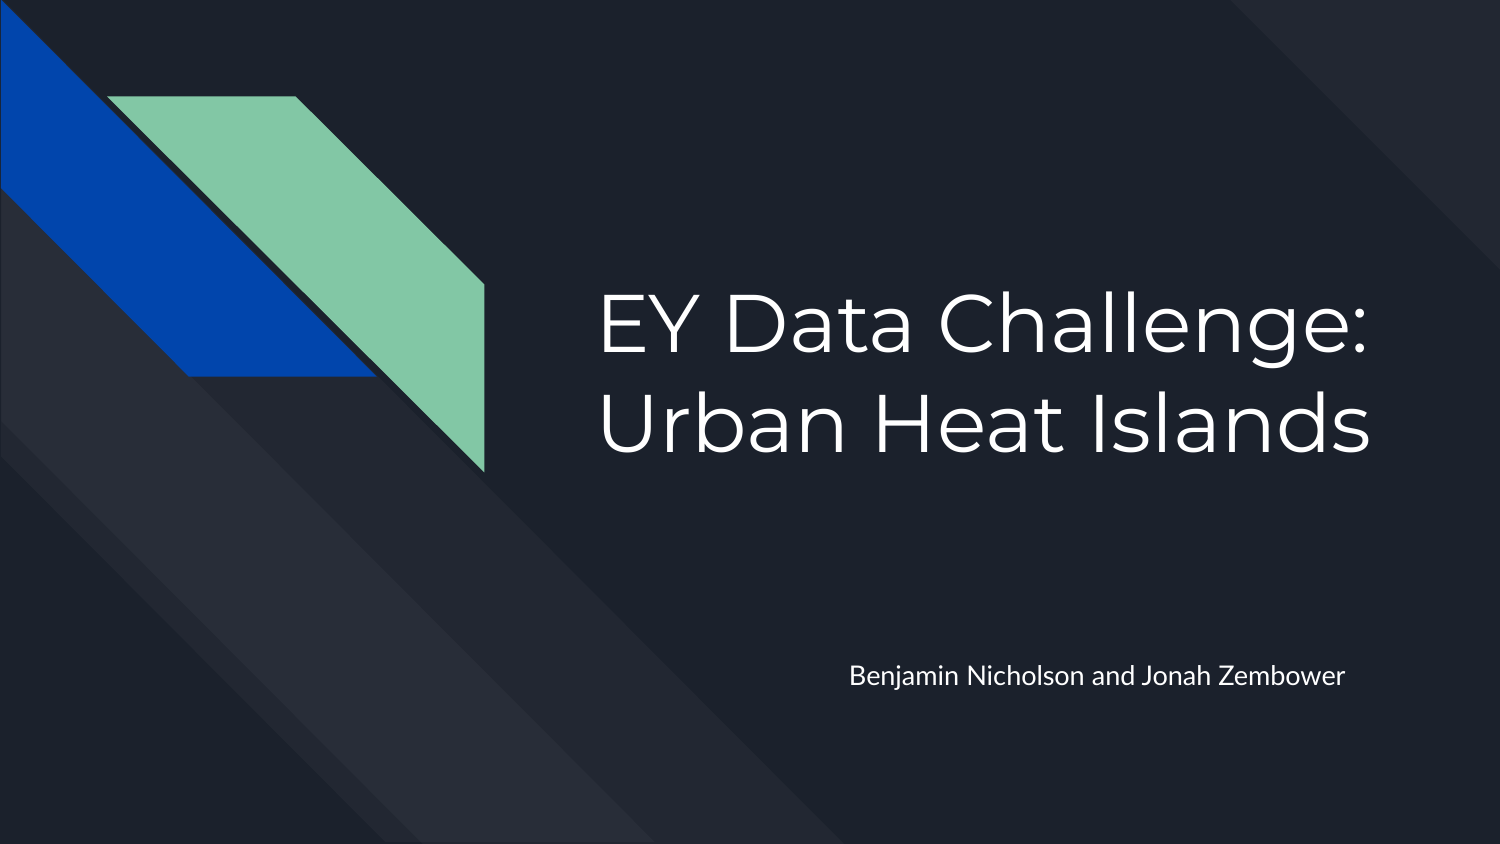

# EY Data Challenge: Urban Heat Islands
Benjamin Nicholson and Jonah Zembower